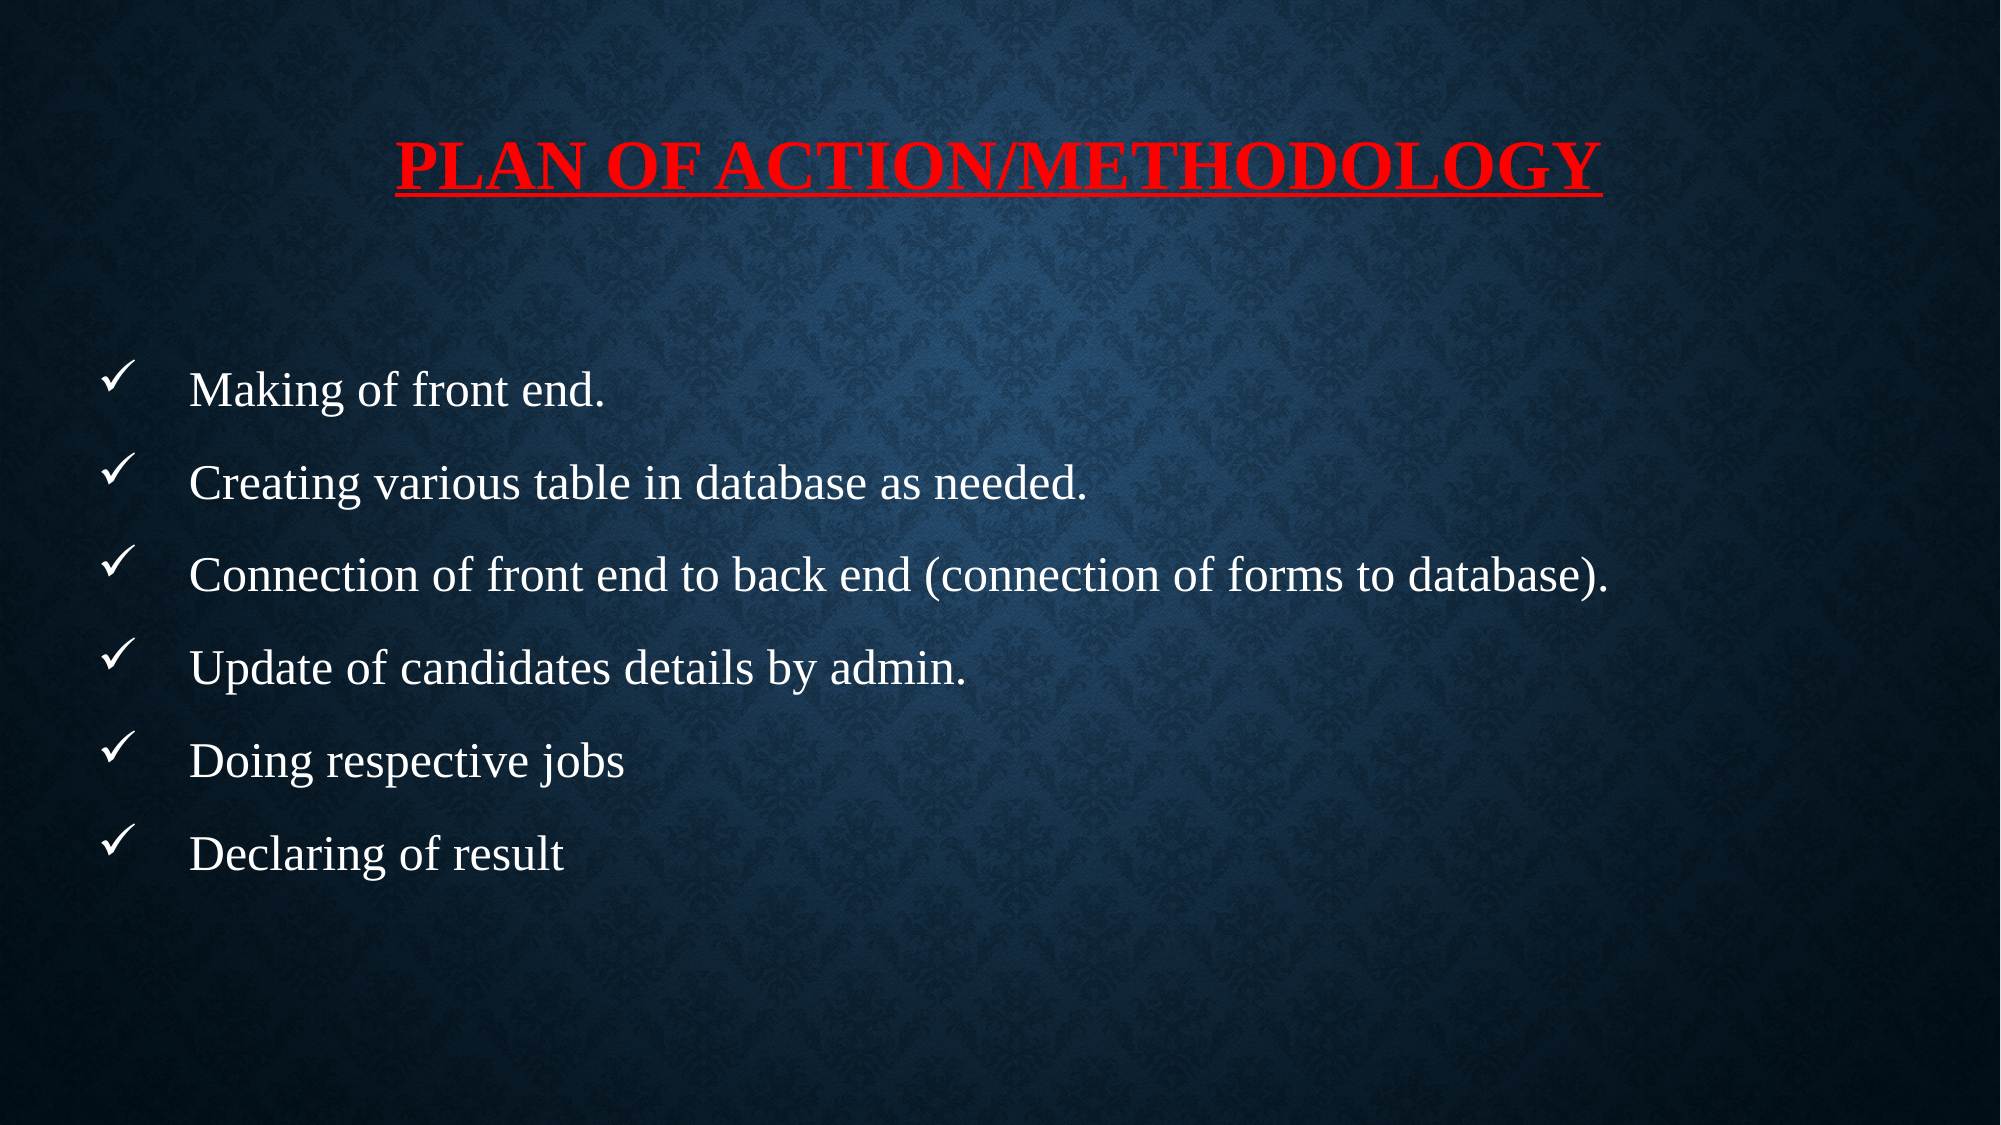

# PLAN OF ACTION/Methodology
    Making of front end.
    Creating various table in database as needed.
    Connection of front end to back end (connection of forms to database).
    Update of candidates details by admin.
    Doing respective jobs
    Declaring of result